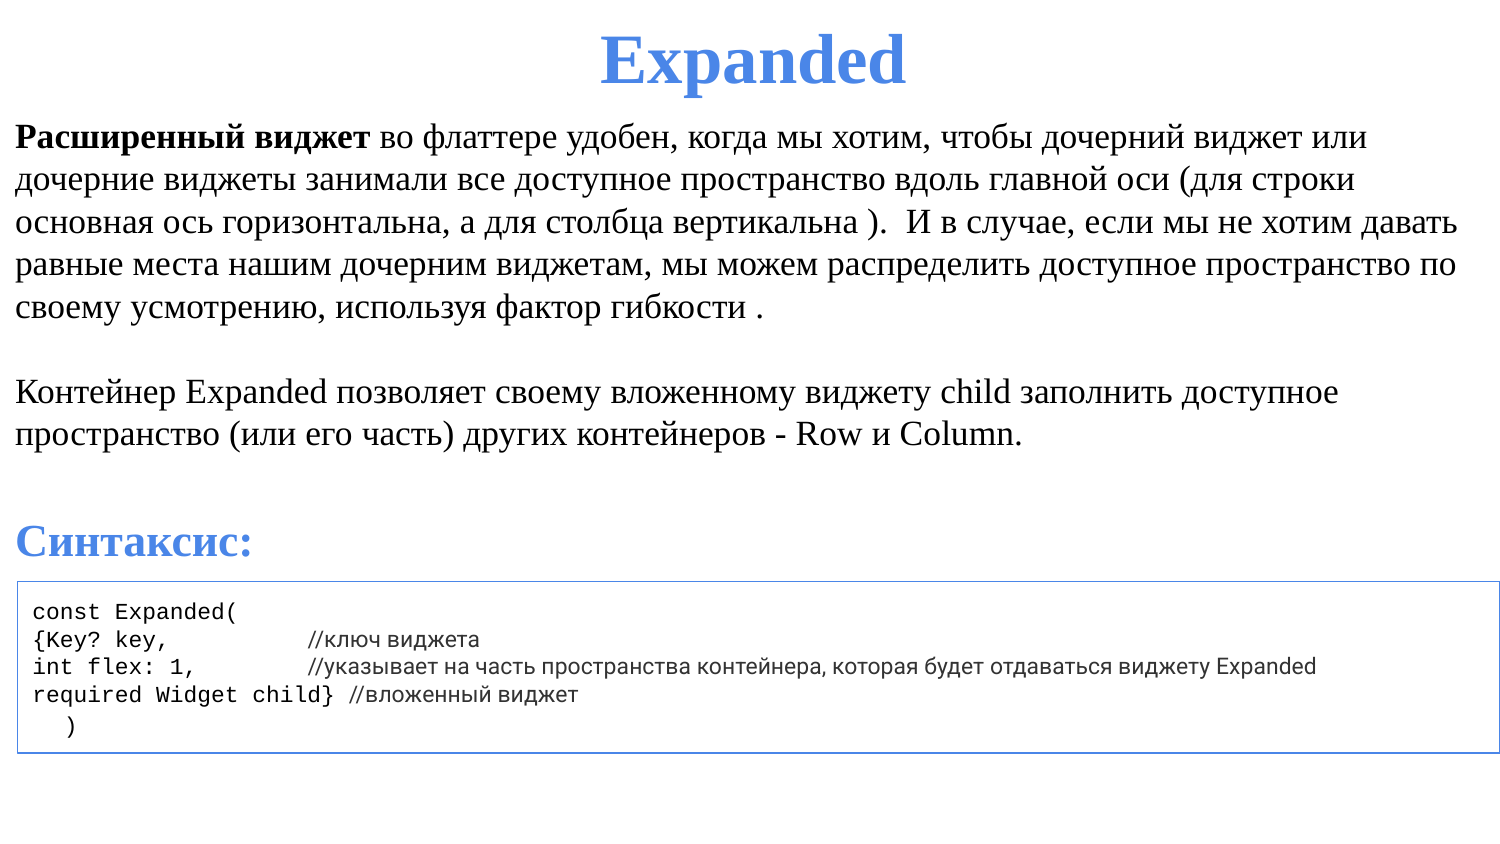

Expanded
Расширенный виджет во флаттере удобен, когда мы хотим, чтобы дочерний виджет или дочерние виджеты занимали все доступное пространство вдоль главной оси (для строки основная ось горизонтальна, а для столбца вертикальна ).  И в случае, если мы не хотим давать равные места нашим дочерним виджетам, мы можем распределить доступное пространство по своему усмотрению, используя фактор гибкости .

Контейнер Expanded позволяет своему вложенному виджету child заполнить доступное пространство (или его часть) других контейнеров - Row и Column.
Синтаксис:
const Expanded(
{Key? key,          //ключ виджета
int flex: 1,        //указывает на часть пространства контейнера, которая будет отдаваться виджету Expanded
required Widget child} //вложенный виджет
)